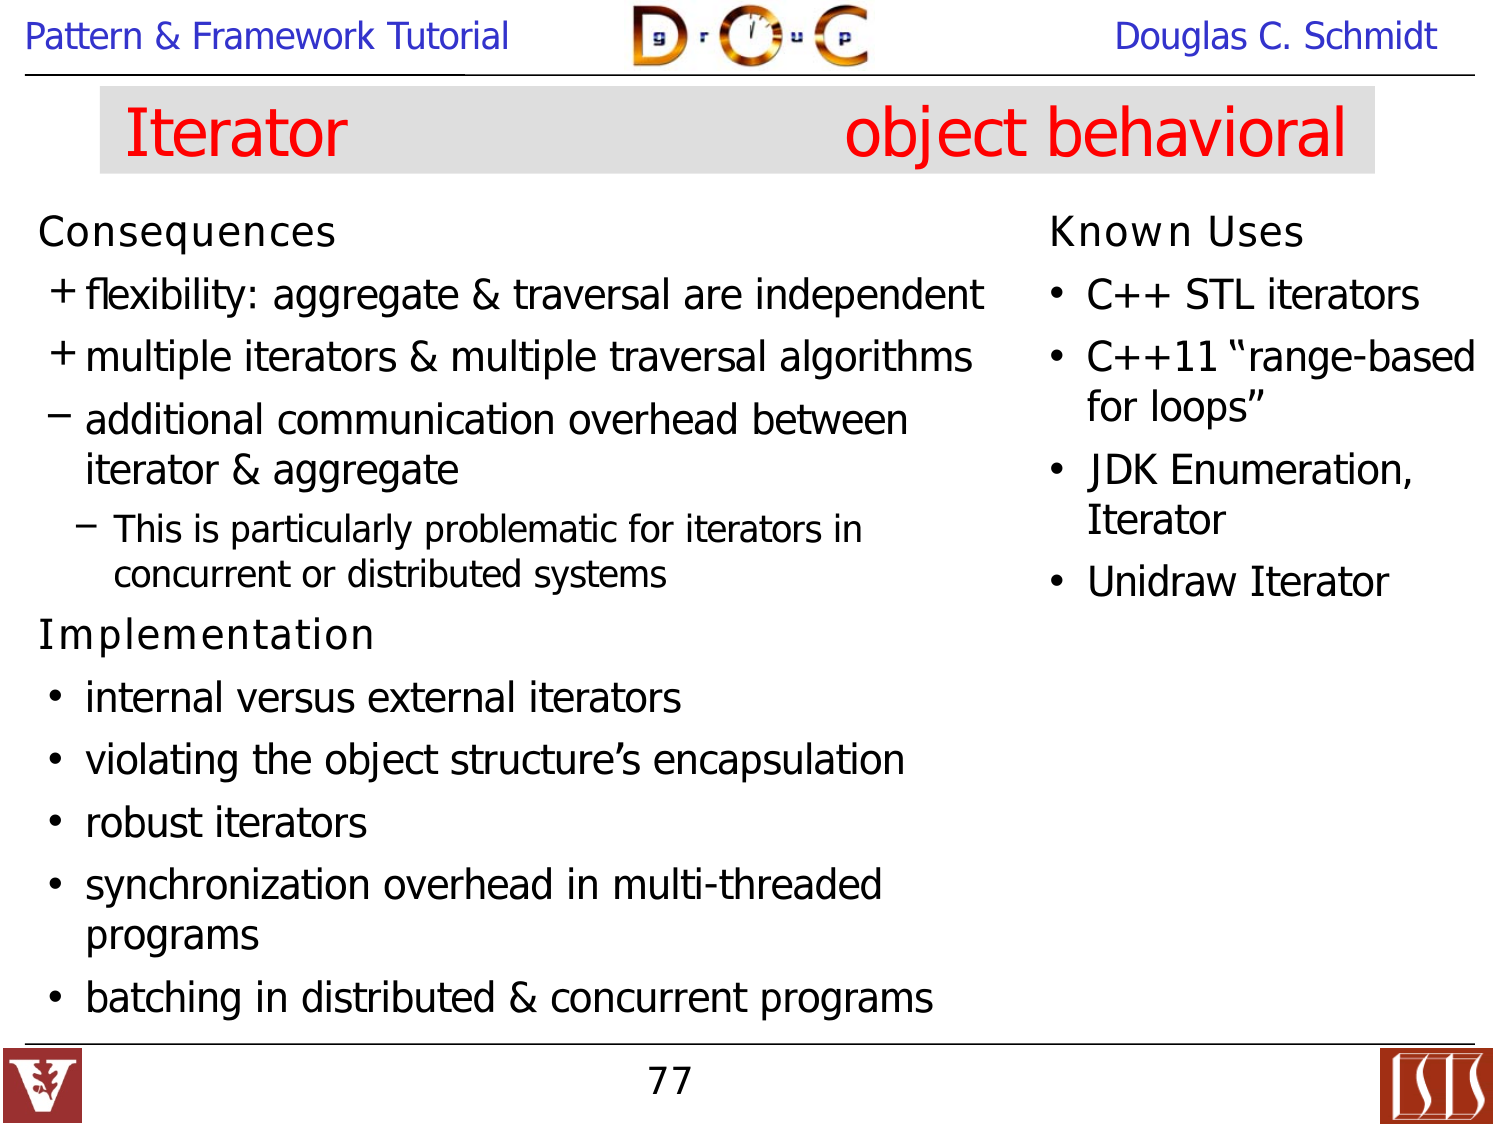

# Iterator                        object behavioral
Consequences
flexibility: aggregate & traversal are independent
multiple iterators & multiple traversal algorithms
additional communication overhead between iterator & aggregate
This is particularly problematic for iterators in concurrent or distributed systems
Implementation
internal versus external iterators
violating the object structure’s encapsulation
robust iterators
synchronization overhead in multi-threaded programs
batching in distributed & concurrent programs
Known Uses
C++ STL iterators
C++11 “range-based for loops”
JDK Enumeration, Iterator
Unidraw Iterator